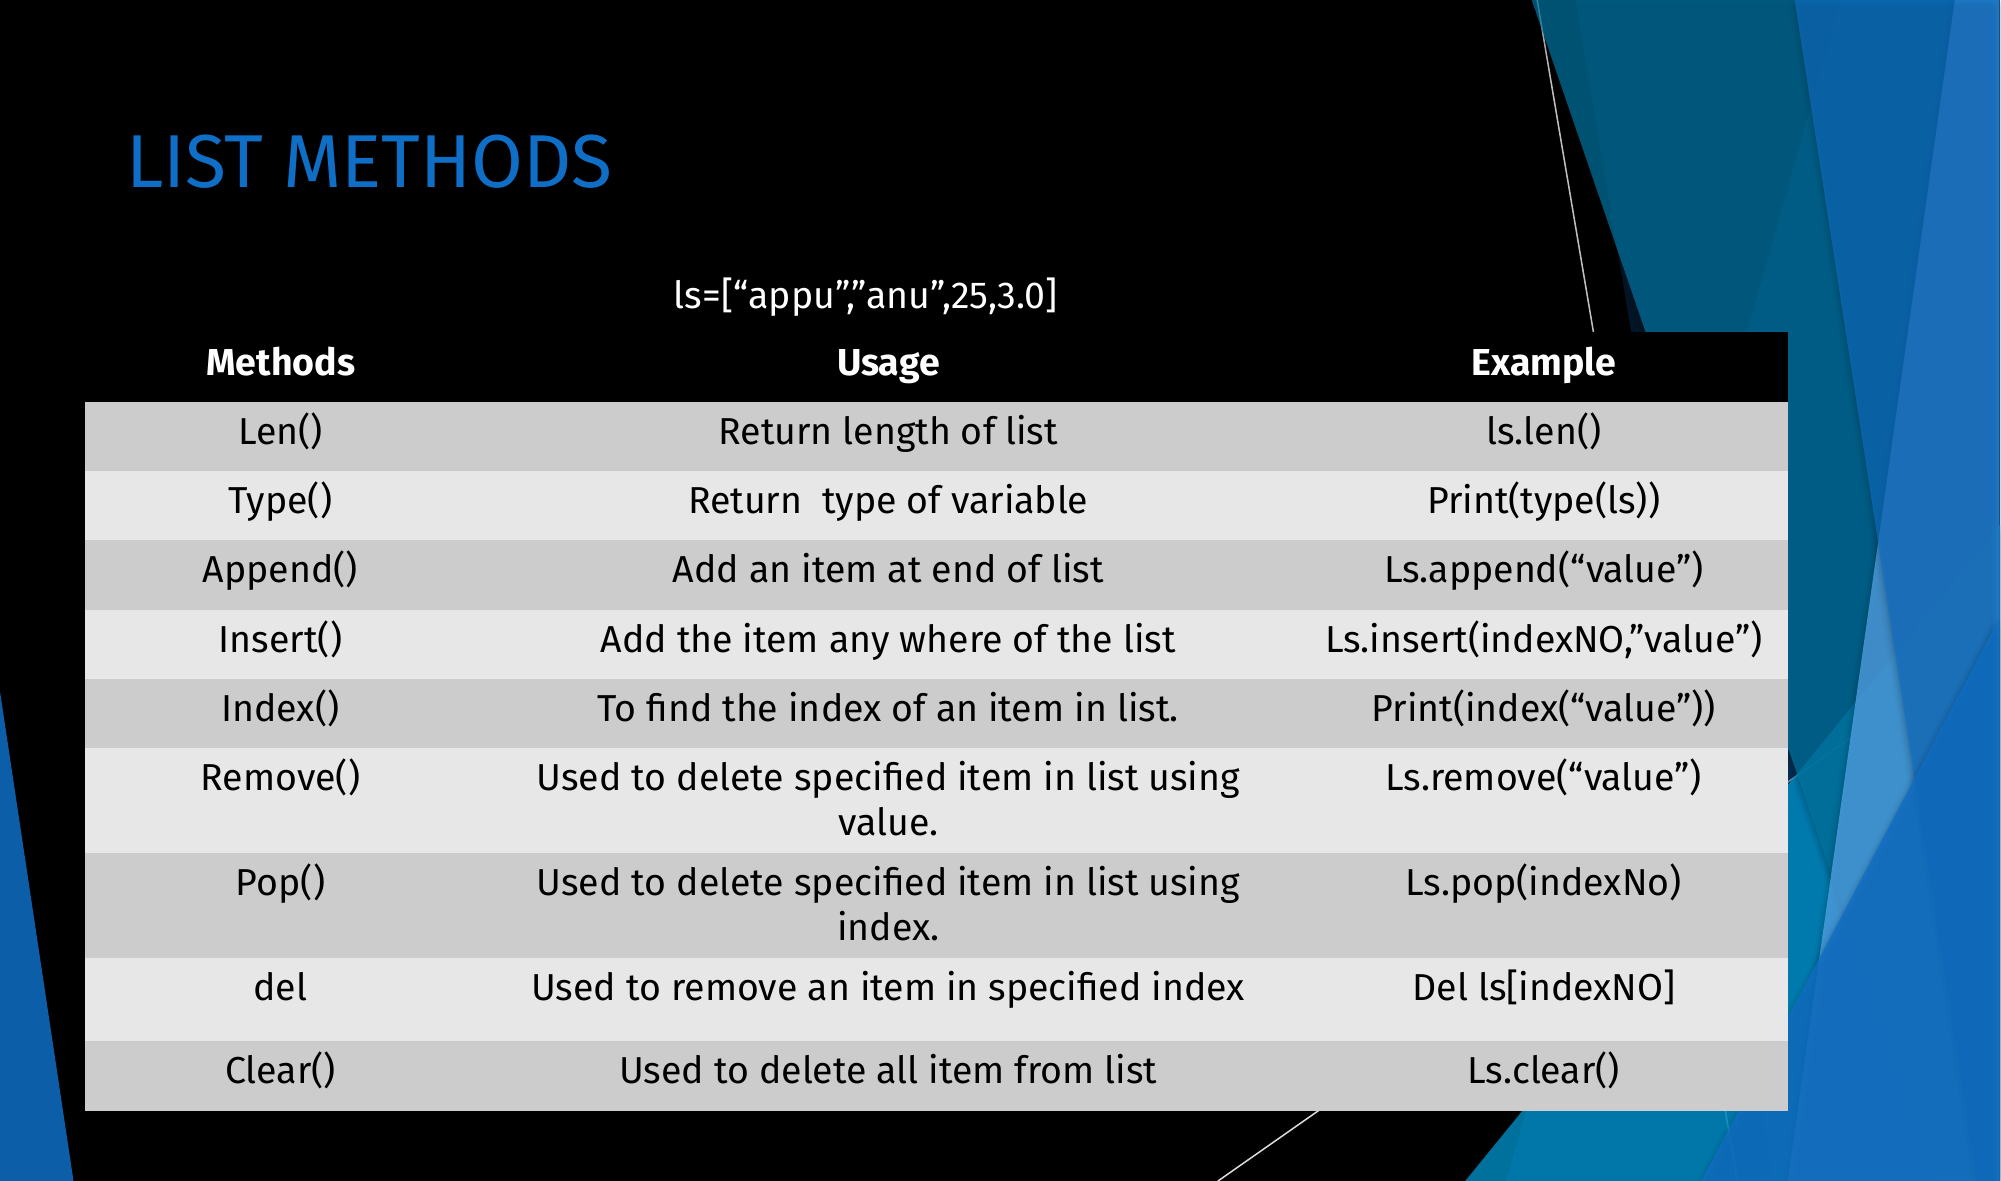

# LIST METHODS
ls=[“appu”,”anu”,25,3.0]
| Methods | Usage | Example |
| --- | --- | --- |
| Len() | Return length of list | ls.len() |
| Type() | Return type of variable | Print(type(ls)) |
| Append() | Add an item at end of list | Ls.append(“value”) |
| Insert() | Add the item any where of the list | Ls.insert(indexNO,”value”) |
| Index() | To find the index of an item in list. | Print(index(“value”)) |
| Remove() | Used to delete specified item in list using value. | Ls.remove(“value”) |
| Pop() | Used to delete specified item in list using index. | Ls.pop(indexNo) |
| del | Used to remove an item in specified index | Del ls[indexNO] |
| Clear() | Used to delete all item from list | Ls.clear() |